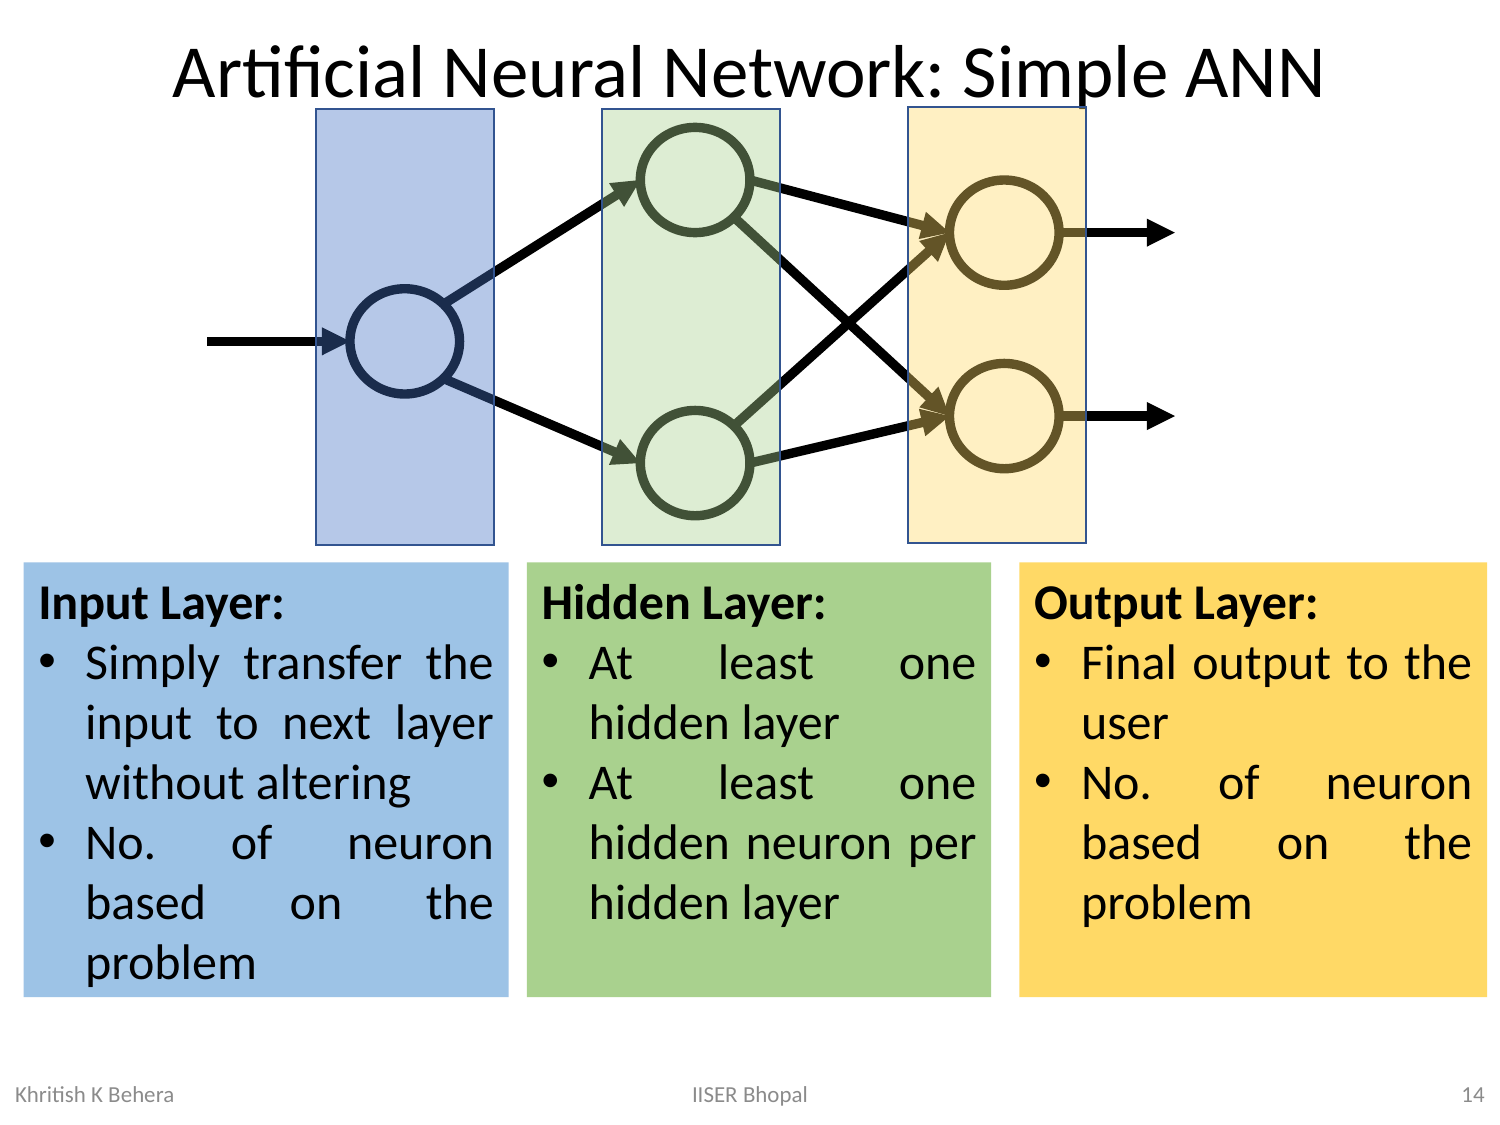

# Artificial Neural Network: Simple ANN

Input Layer:
Simply transfer the input to next layer without altering
No. of neuron based on the problem
Hidden Layer:
At least one hidden layer
At least one hidden neuron per hidden layer

Output Layer:
Final output to the user
No. of neuron based on the problem

14
IISER Bhopal
Khritish K Behera